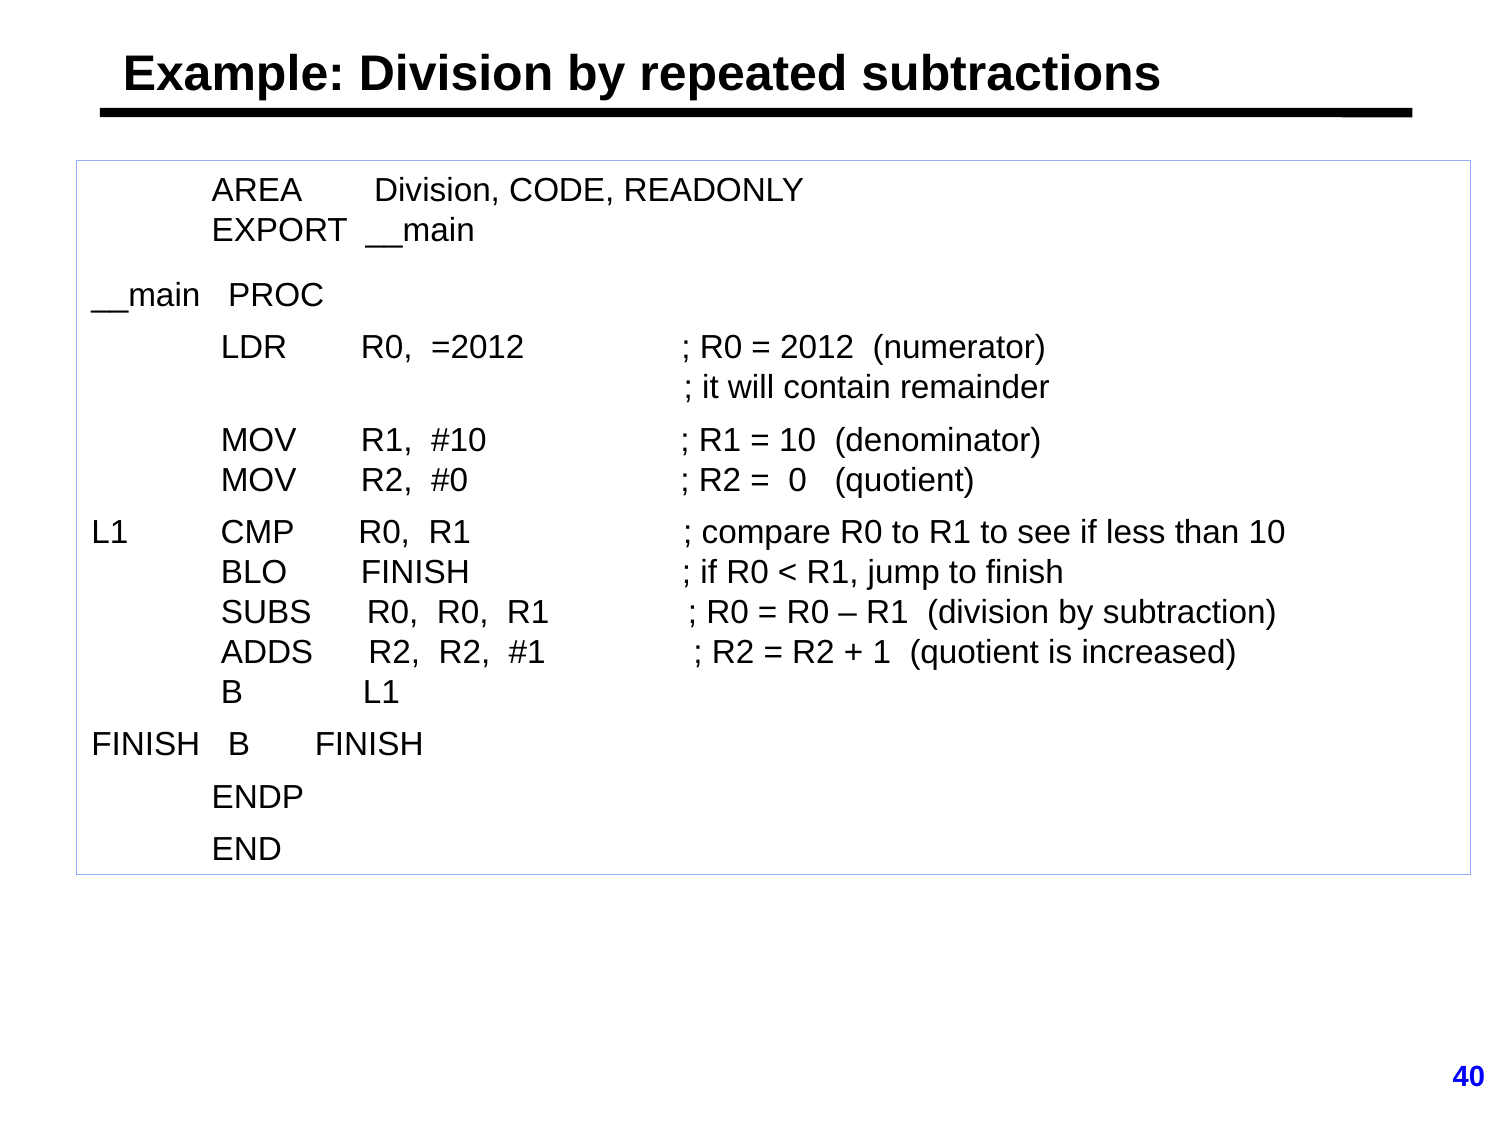

# Example: Division by repeated subtractions
             AREA        Division, CODE, READONLY
             EXPORT  __main
__main   PROC
              LDR        R0,  =2012                 ; R0 = 2012  (numerator)
                                                                ; it will contain remainder
              MOV       R1,  #10                     ; R1 = 10  (denominator)
              MOV       R2,  #0                       ; R2 =  0   (quotient)
L1          CMP       R0,  R1                       ; compare R0 to R1 to see if less than 10
              BLO        FINISH                       ; if R0 < R1, jump to finish
              SUBS      R0,  R0,  R1               ; R0 = R0 – R1  (division by subtraction)
              ADDS      R2,  R2,  #1                ; R2 = R2 + 1  (quotient is increased)
              B             L1
FINISH   B       FINISH
             ENDP
             END
40